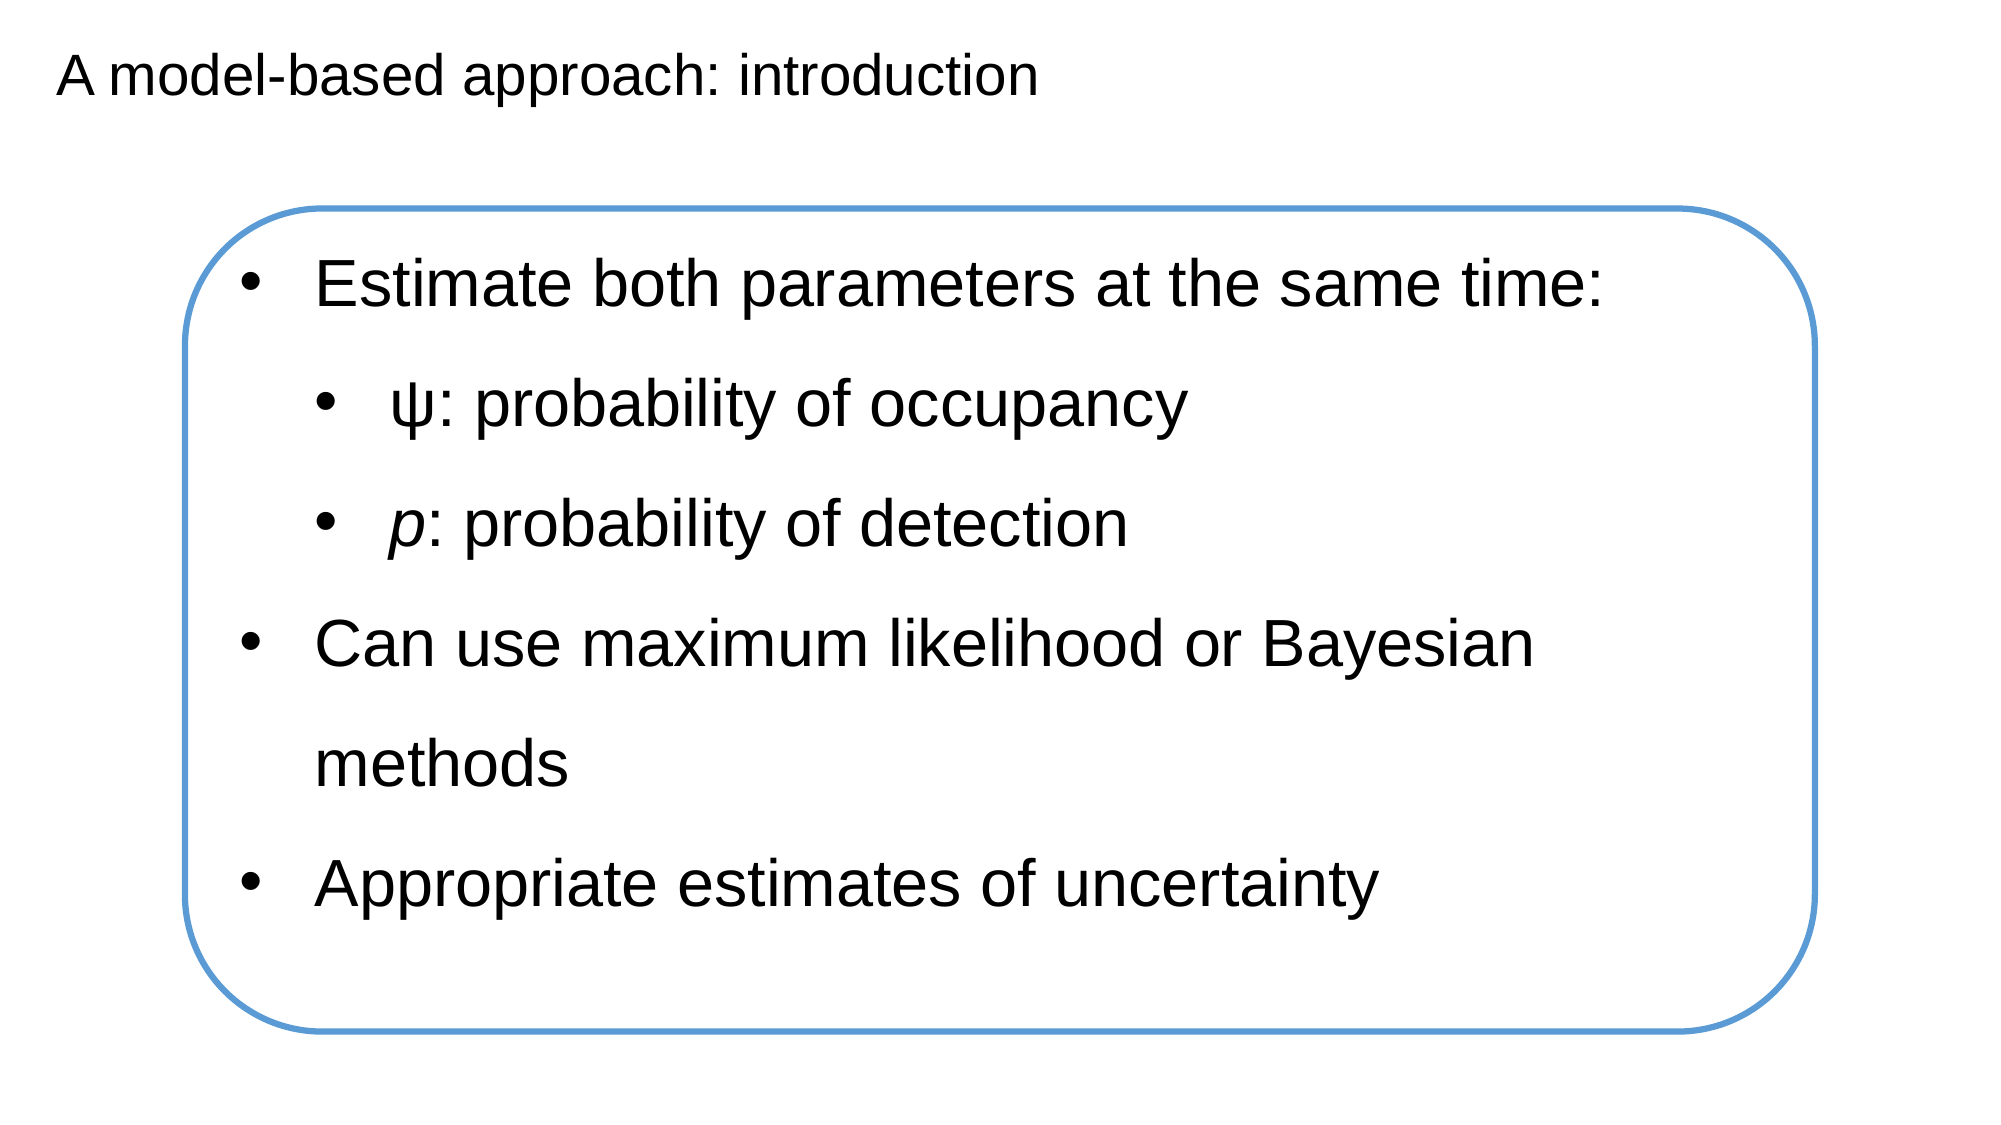

A model-based approach: introduction
Estimate both parameters at the same time:
ψ: probability of occupancy
p: probability of detection
Can use maximum likelihood or Bayesian methods
Appropriate estimates of uncertainty